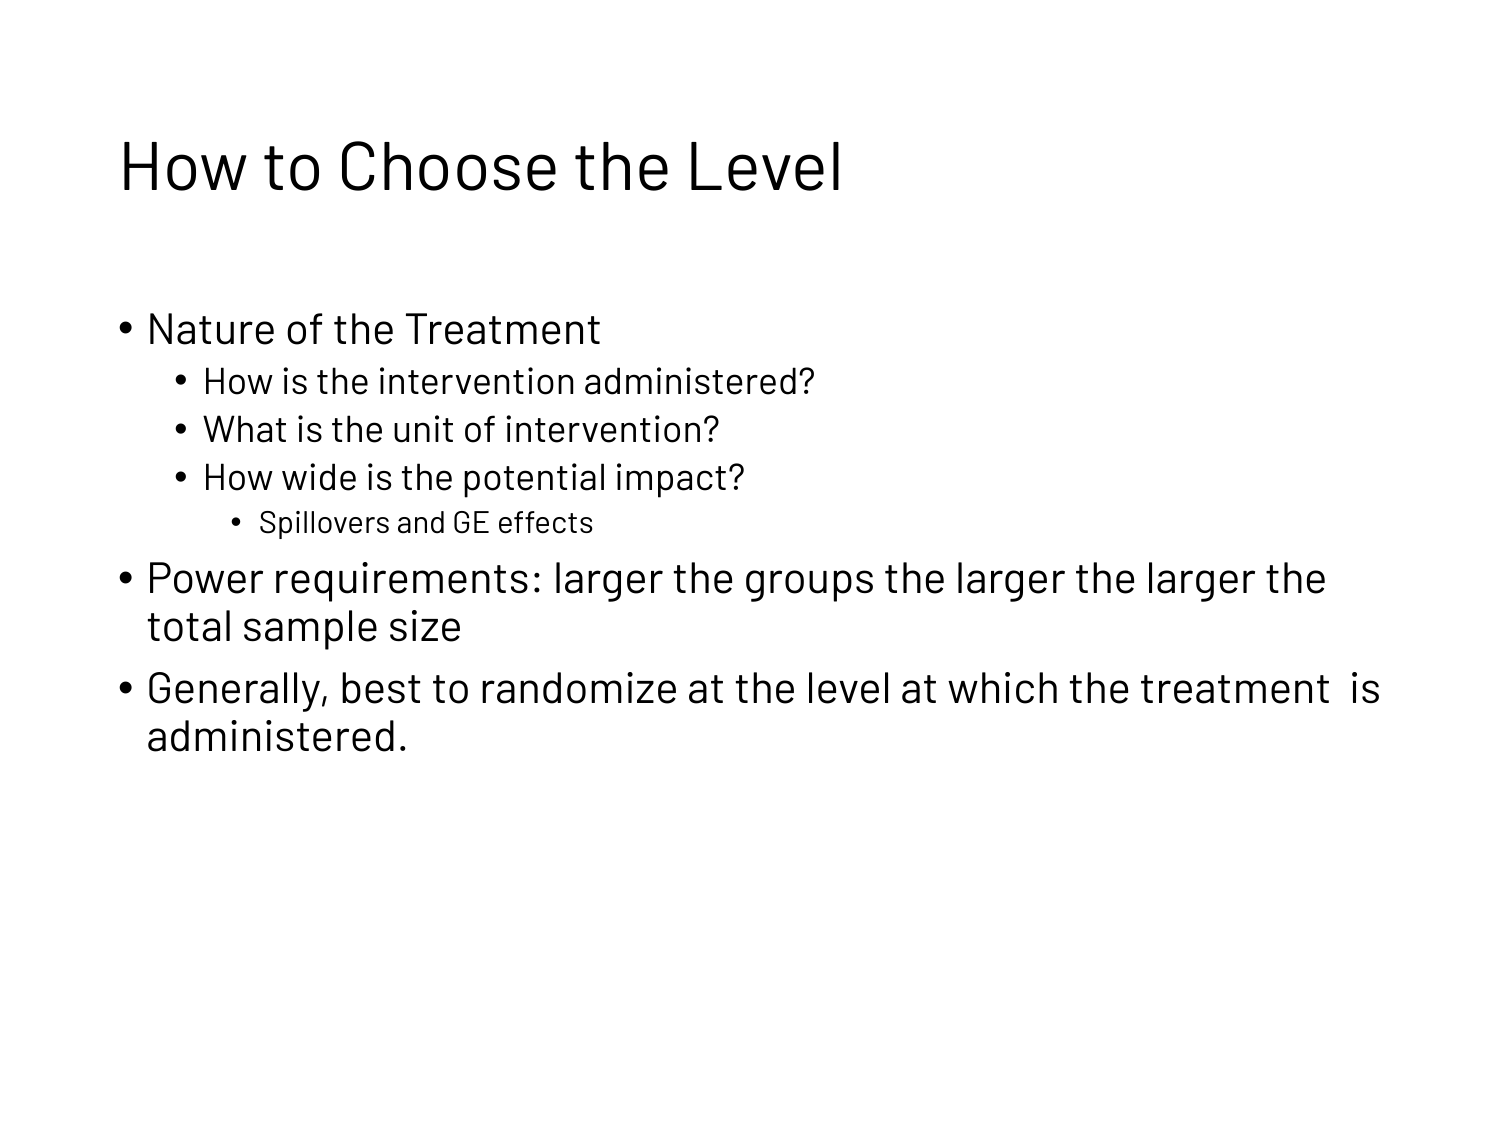

# How to Choose the Level
Nature of the Treatment
How is the intervention administered?
What is the unit of intervention?
How wide is the potential impact?
Spillovers and GE effects
Power requirements: larger the groups the larger the larger the total sample size
Generally, best to randomize at the level at which the treatment  is administered.